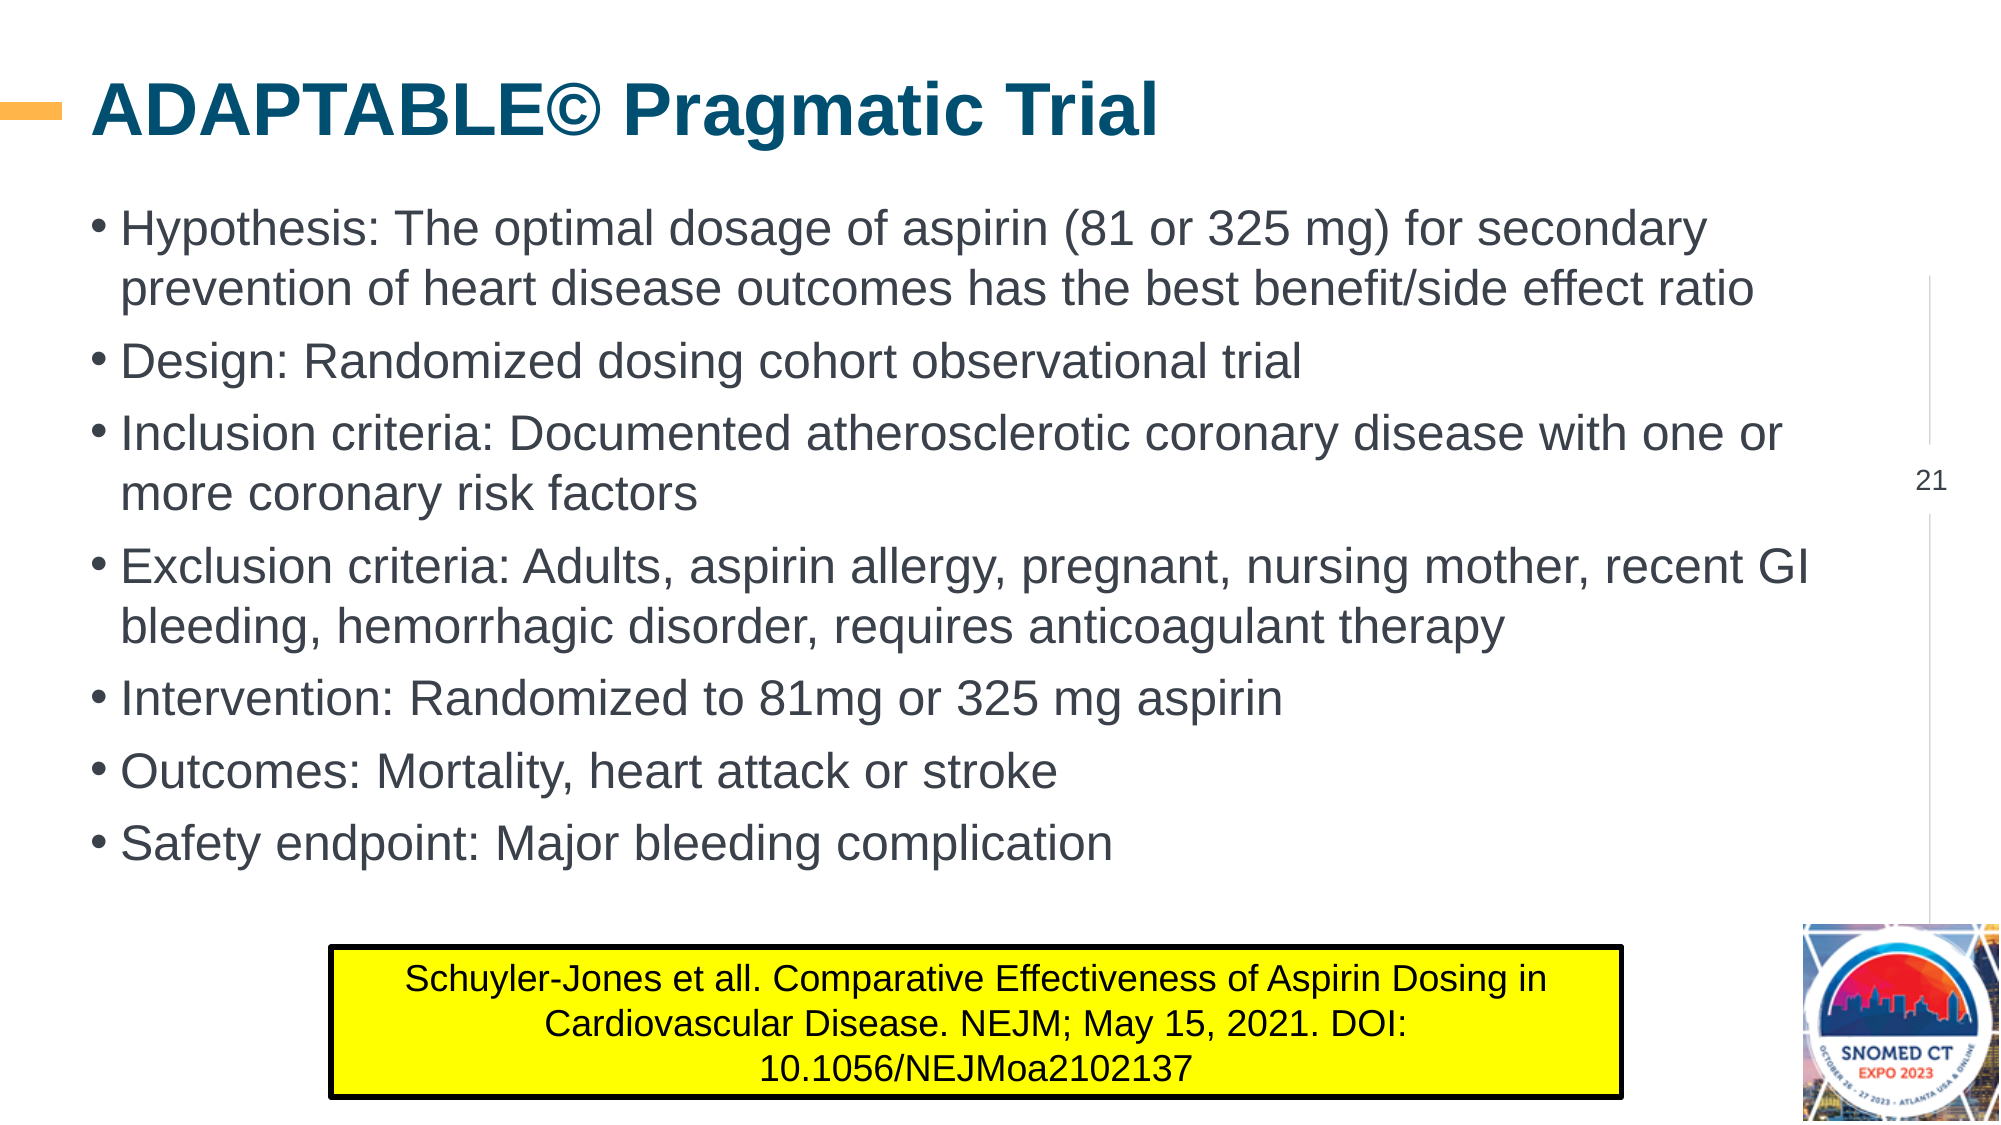

# ADAPTABLE© Pragmatic Trial
Hypothesis: The optimal dosage of aspirin (81 or 325 mg) for secondary prevention of heart disease outcomes has the best benefit/side effect ratio
Design: Randomized dosing cohort observational trial
Inclusion criteria: Documented atherosclerotic coronary disease with one or more coronary risk factors
Exclusion criteria: Adults, aspirin allergy, pregnant, nursing mother, recent GI bleeding, hemorrhagic disorder, requires anticoagulant therapy
Intervention: Randomized to 81mg or 325 mg aspirin
Outcomes: Mortality, heart attack or stroke
Safety endpoint: Major bleeding complication

Schuyler-Jones et all. Comparative Effectiveness of Aspirin Dosing in Cardiovascular Disease. NEJM; May 15, 2021. DOI: 10.1056/NEJMoa2102137